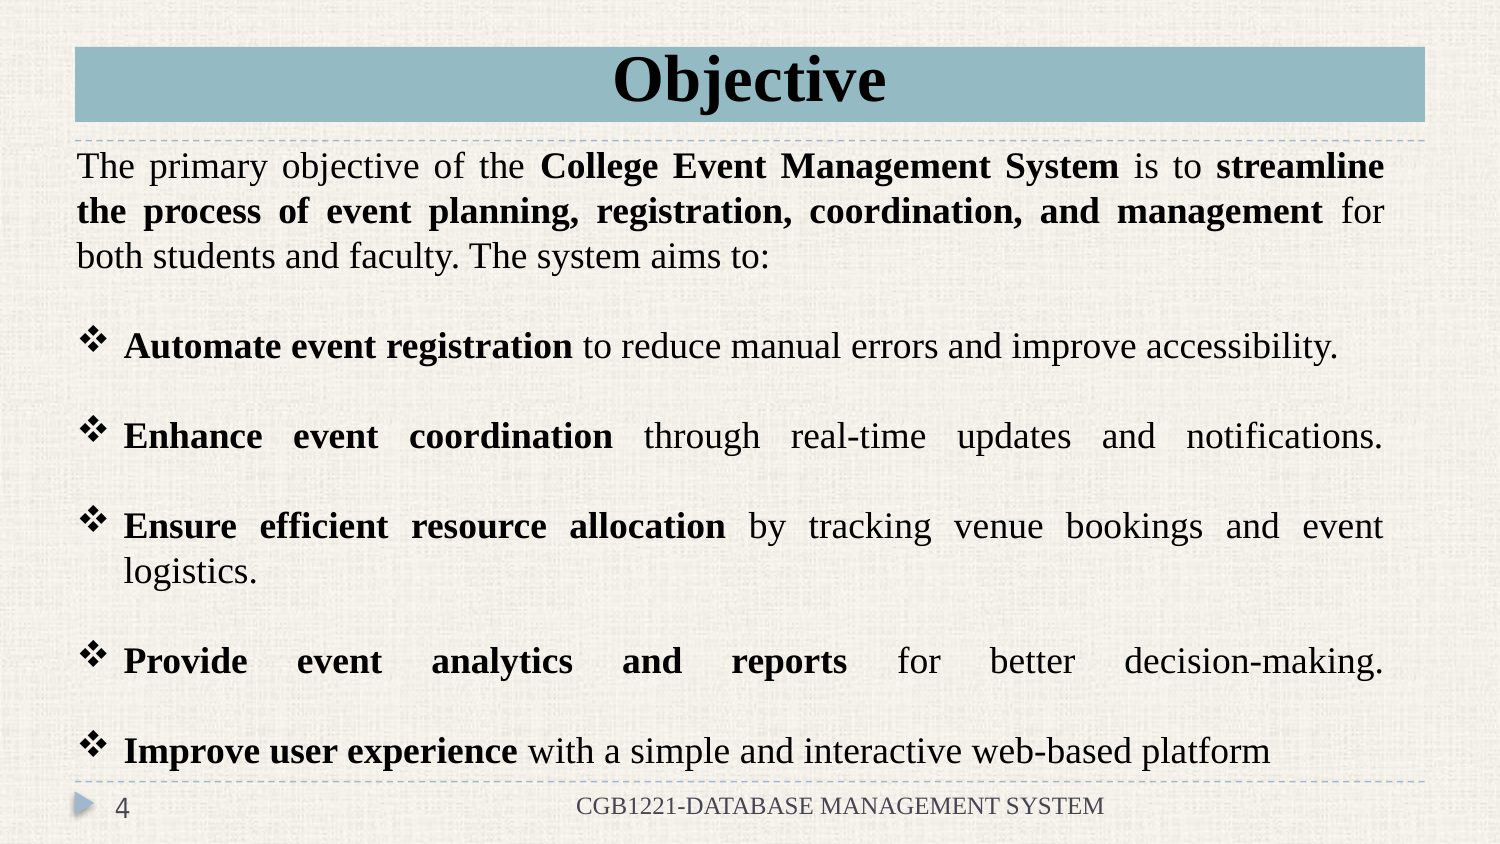

# Objective
The primary objective of the College Event Management System is to streamline the process of event planning, registration, coordination, and management for both students and faculty. The system aims to:

Automate event registration to reduce manual errors and improve accessibility.

Enhance event coordination through real-time updates and notifications.
Ensure efficient resource allocation by tracking venue bookings and event logistics.
Provide event analytics and reports for better decision-making.
Improve user experience with a simple and interactive web-based platform
4
CGB1221-DATABASE MANAGEMENT SYSTEM